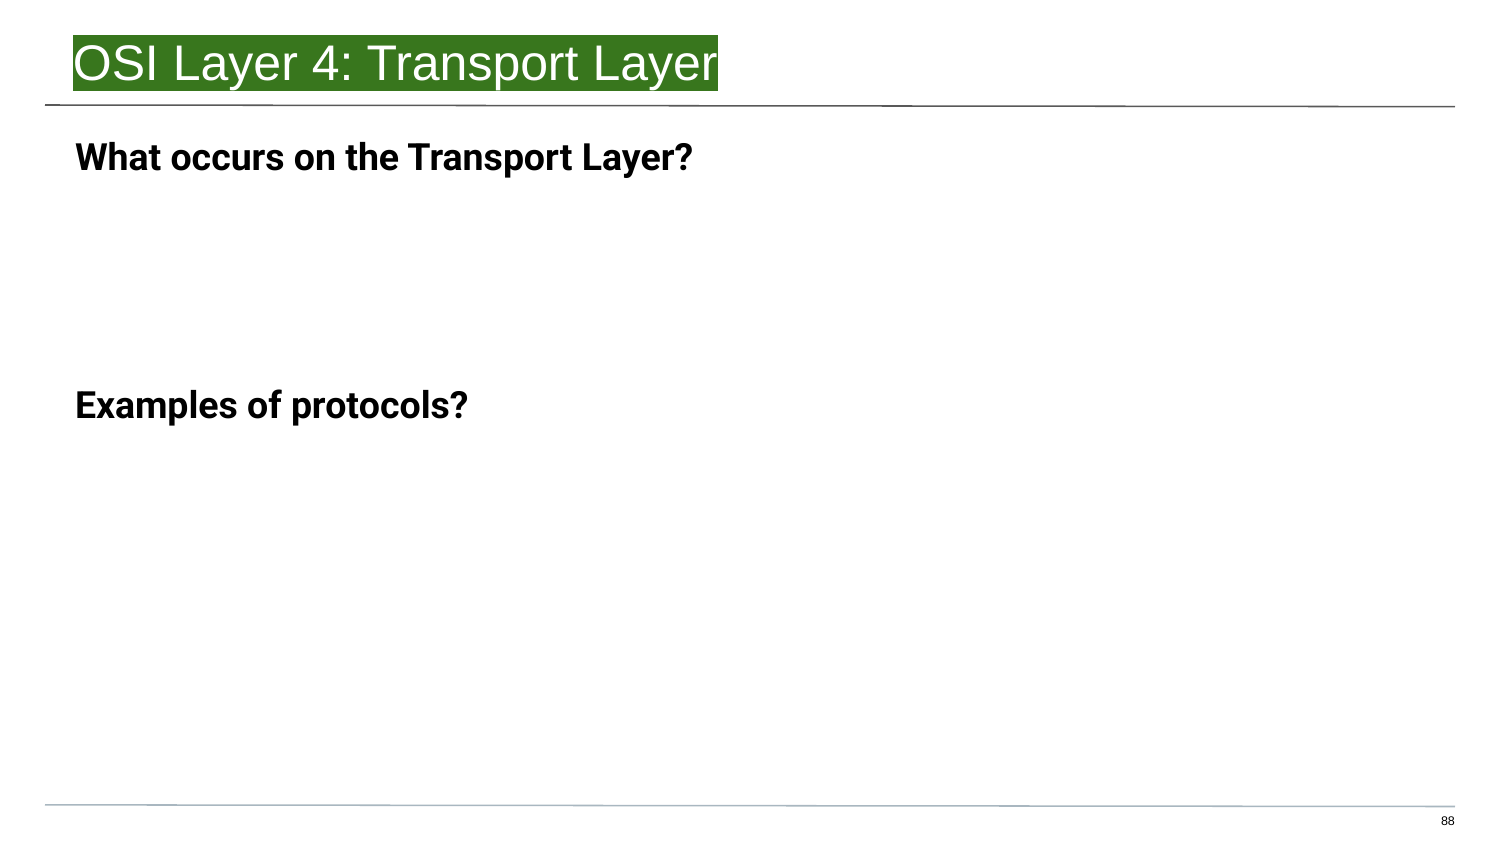

# OSI Layer 4: Transport Layer
What occurs on the Transport Layer?
Examples of protocols?

88